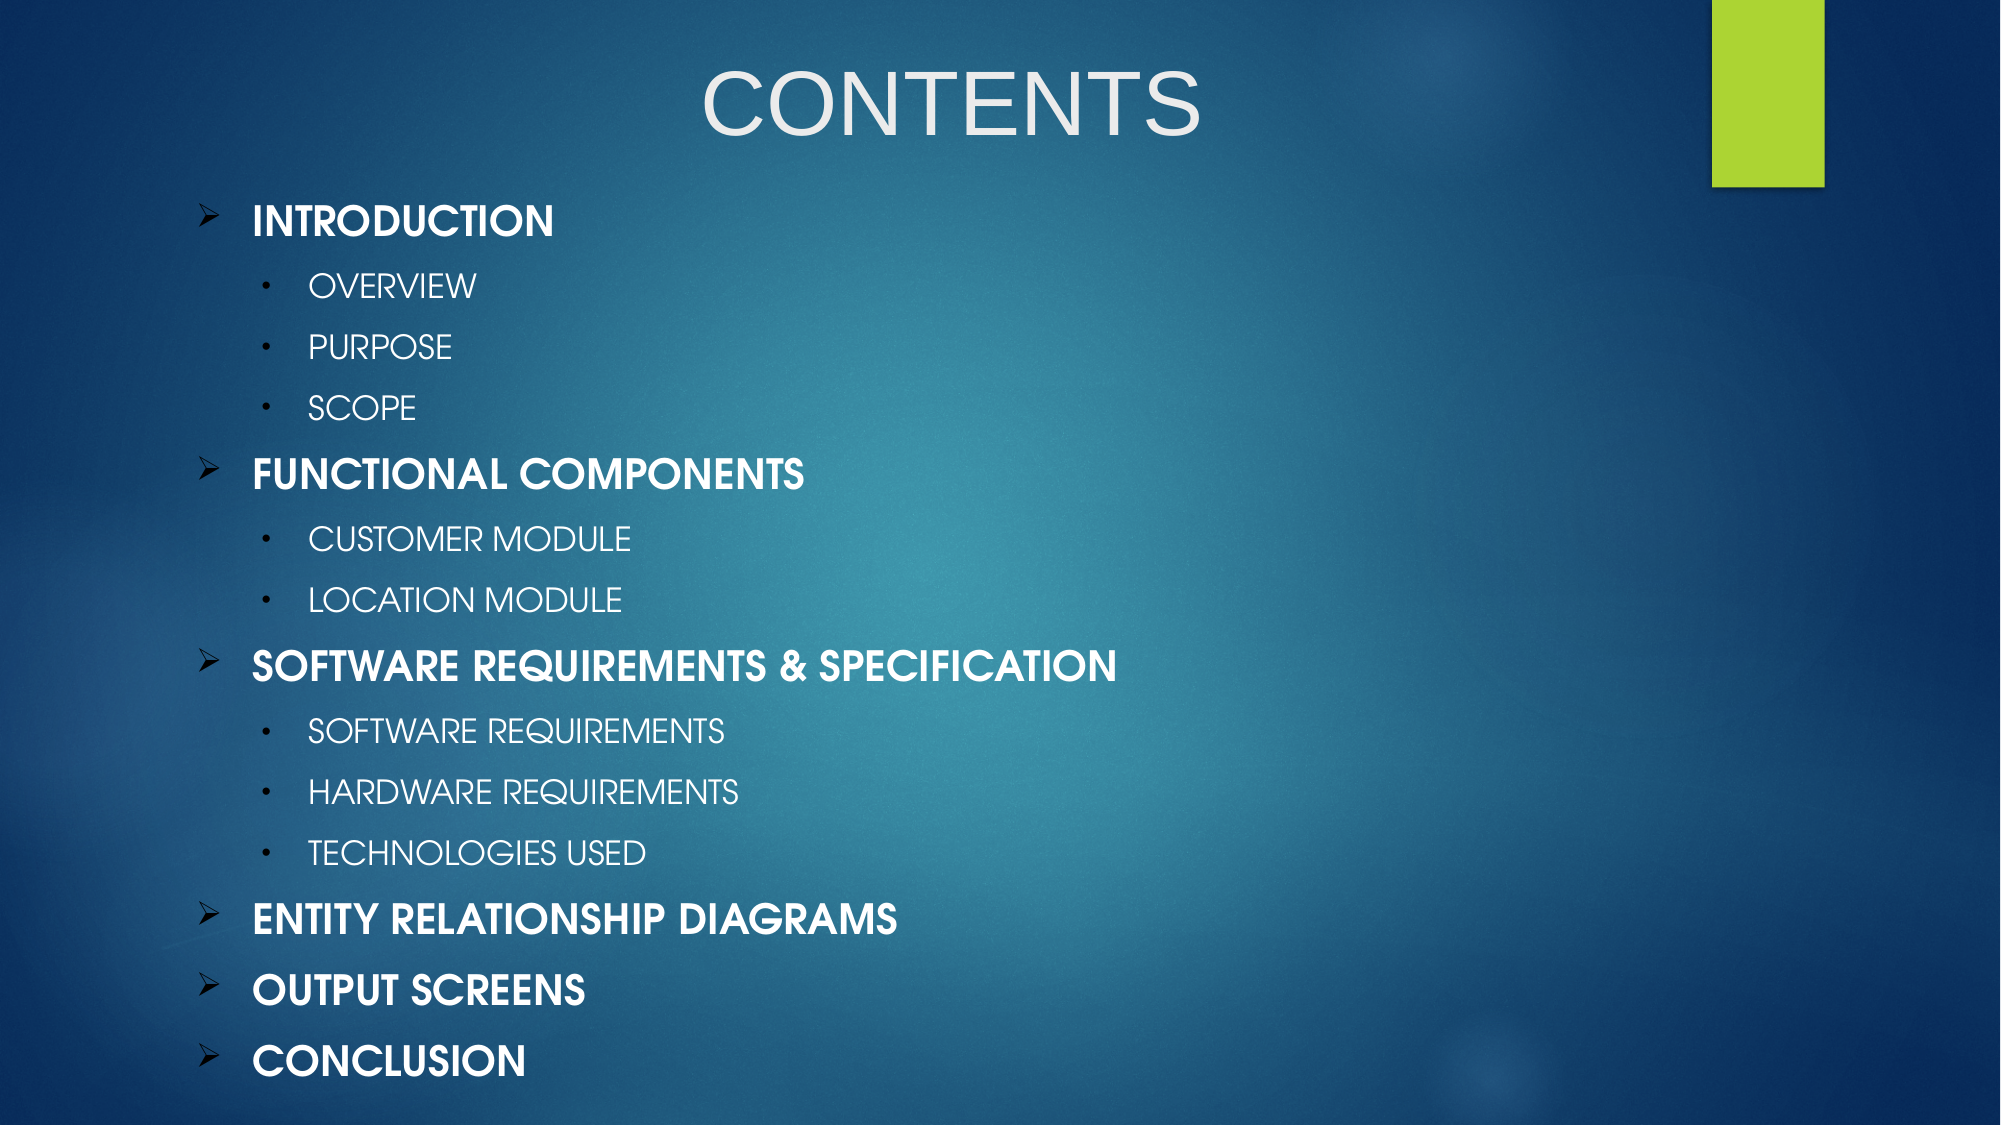

# CONTENTS
INTRODUCTION
OVERVIEW
PURPOSE
SCOPE
FUNCTIONAL COMPONENTS
CUSTOMER MODULE
LOCATION MODULE
SOFTWARE REQUIREMENTS & SPECIFICATION
SOFTWARE REQUIREMENTS
HARDWARE REQUIREMENTS
TECHNOLOGIES USED
ENTITY RELATIONSHIP DIAGRAMS
OUTPUT SCREENS
CONCLUSION